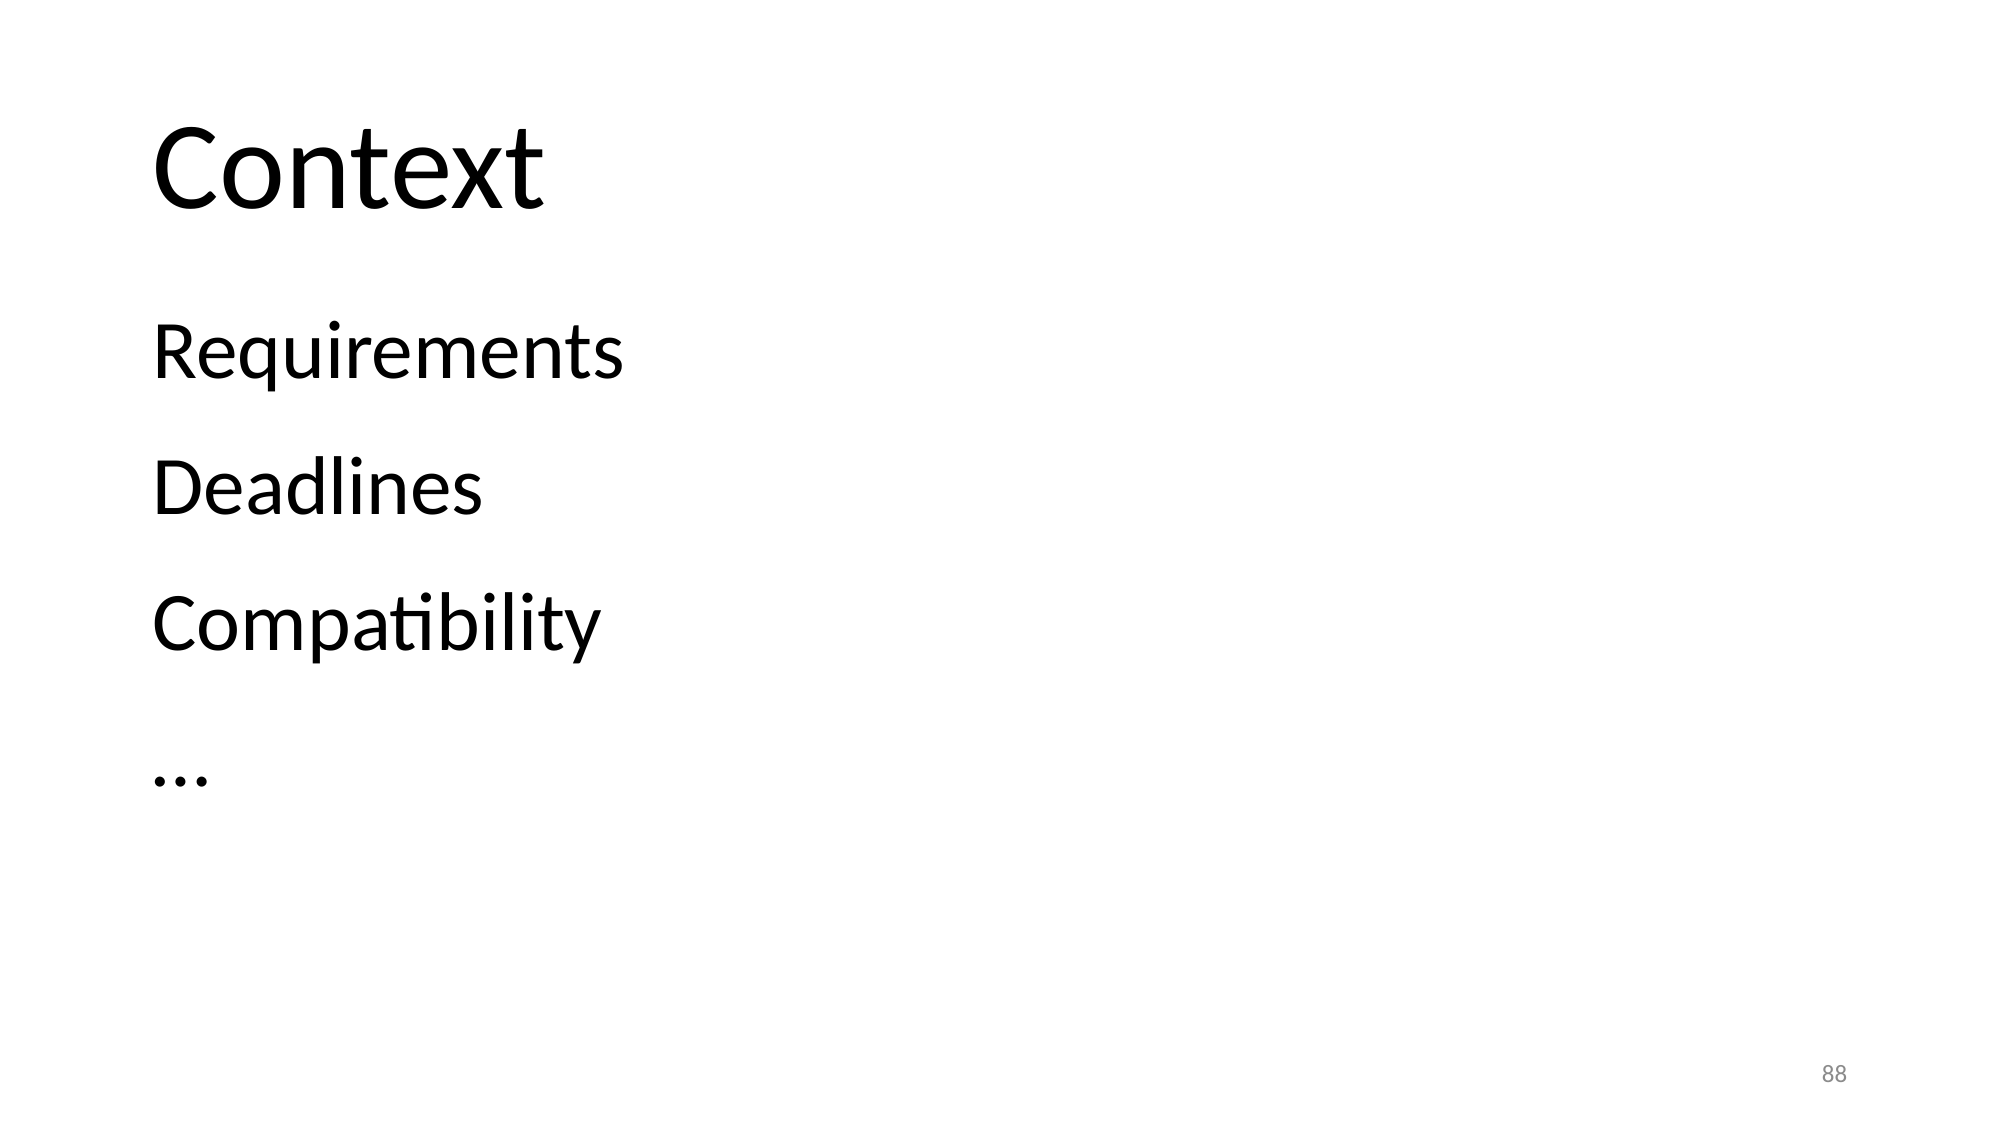

# Context
Requirements
Deadlines
Compatibility
…
88